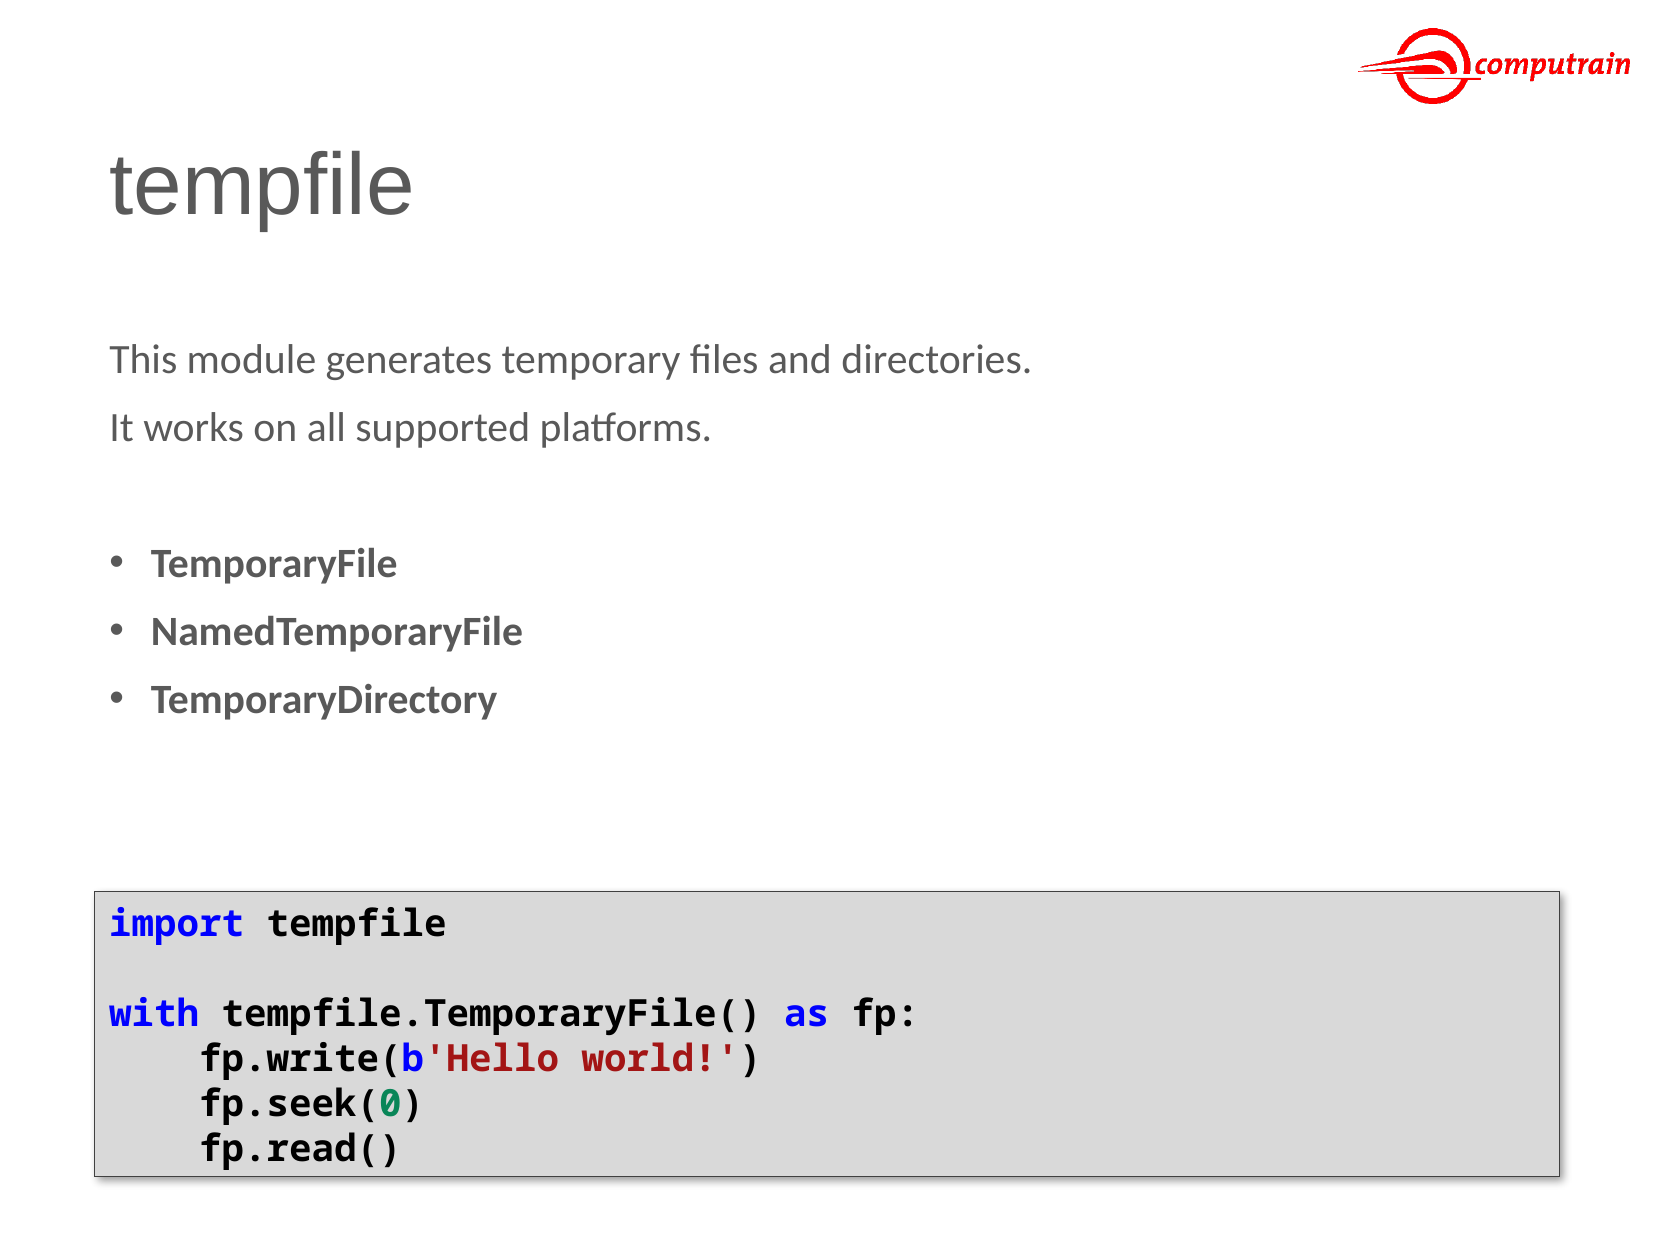

# tempfile
This module generates temporary files and directories.
It works on all supported platforms.

TemporaryFile
NamedTemporaryFile
TemporaryDirectory

import tempfile
with tempfile.TemporaryFile() as fp:
    fp.write(b'Hello world!')
    fp.seek(0)
    fp.read()